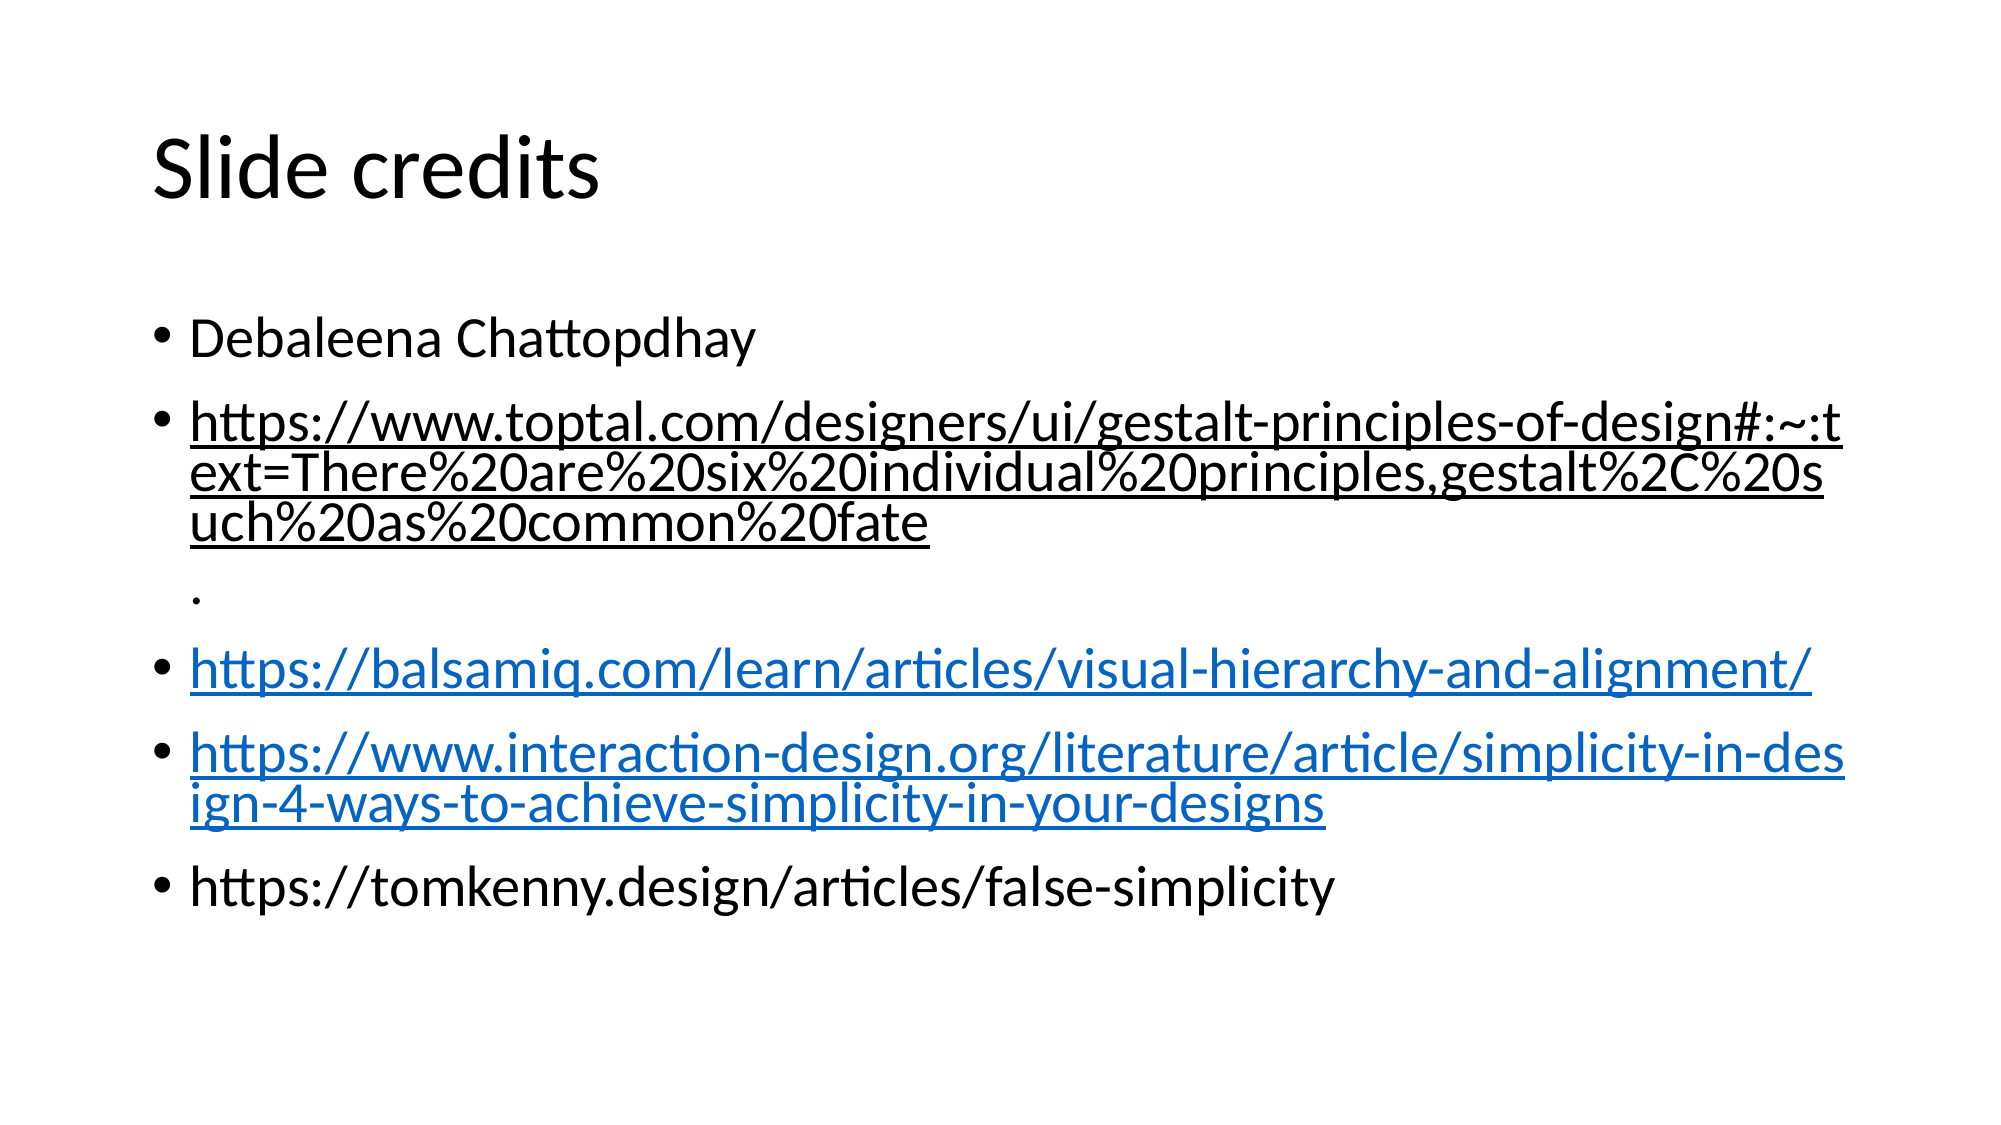

# Slide credits
Debaleena Chattopdhay
https://www.toptal.com/designers/ui/gestalt-principles-of-design#:~:text=There%20are%20six%20individual%20principles,gestalt%2C%20such%20as%20common%20fate.
https://balsamiq.com/learn/articles/visual-hierarchy-and-alignment/
https://www.interaction-design.org/literature/article/simplicity-in-design-4-ways-to-achieve-simplicity-in-your-designs
https://tomkenny.design/articles/false-simplicity